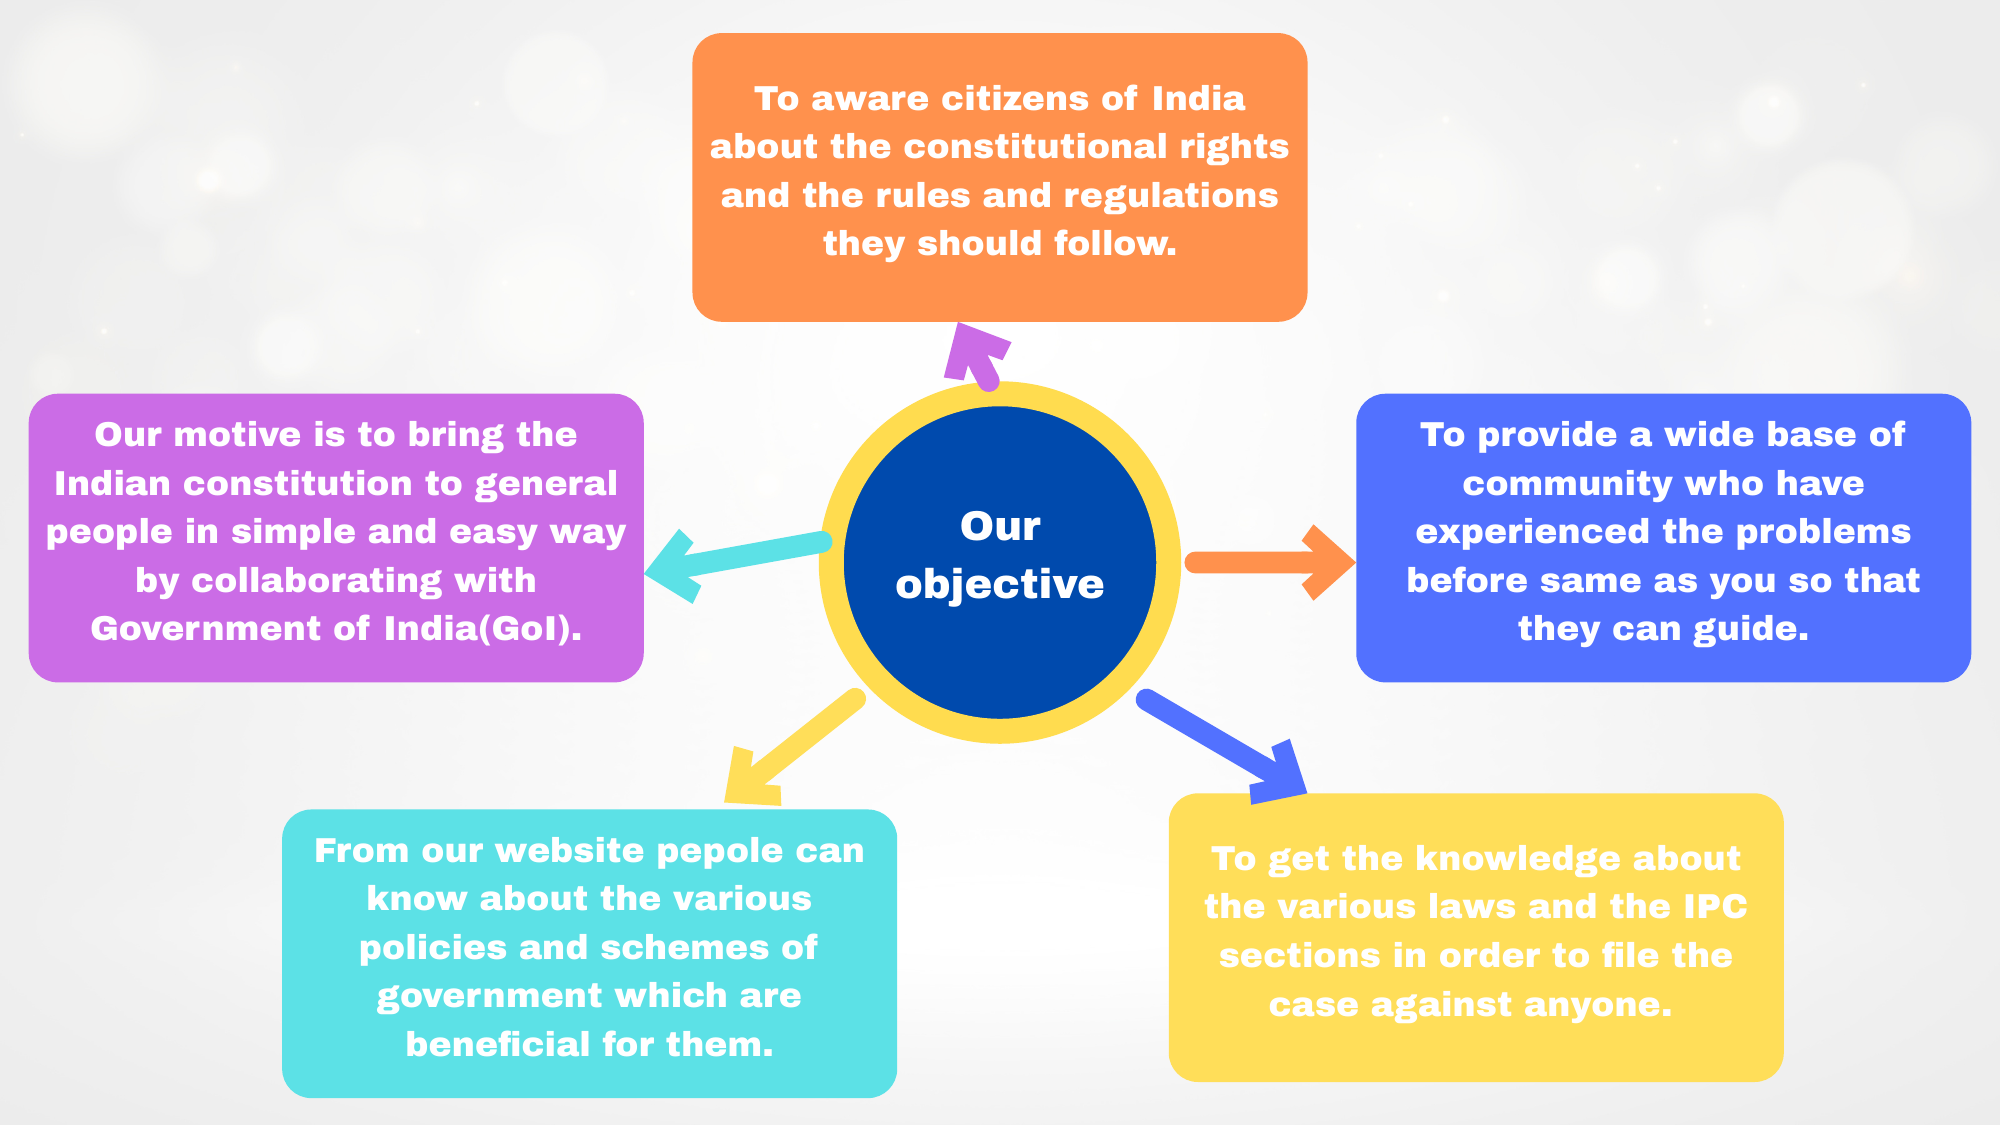

To aware citizens of India about the constitutional rights and the rules and regulations they should follow.

Our motive is to bring the Indian constitution to general people in simple and easy way by collaborating with Government of India(GoI).

Our objective

To provide a wide base of community who have experienced the problems before same as you so that they can guide.

To get the knowledge about the various laws and the IPC sections in order to file the case against anyone.

From our website pepole can know about the various policies and schemes of government which are beneficial for them.